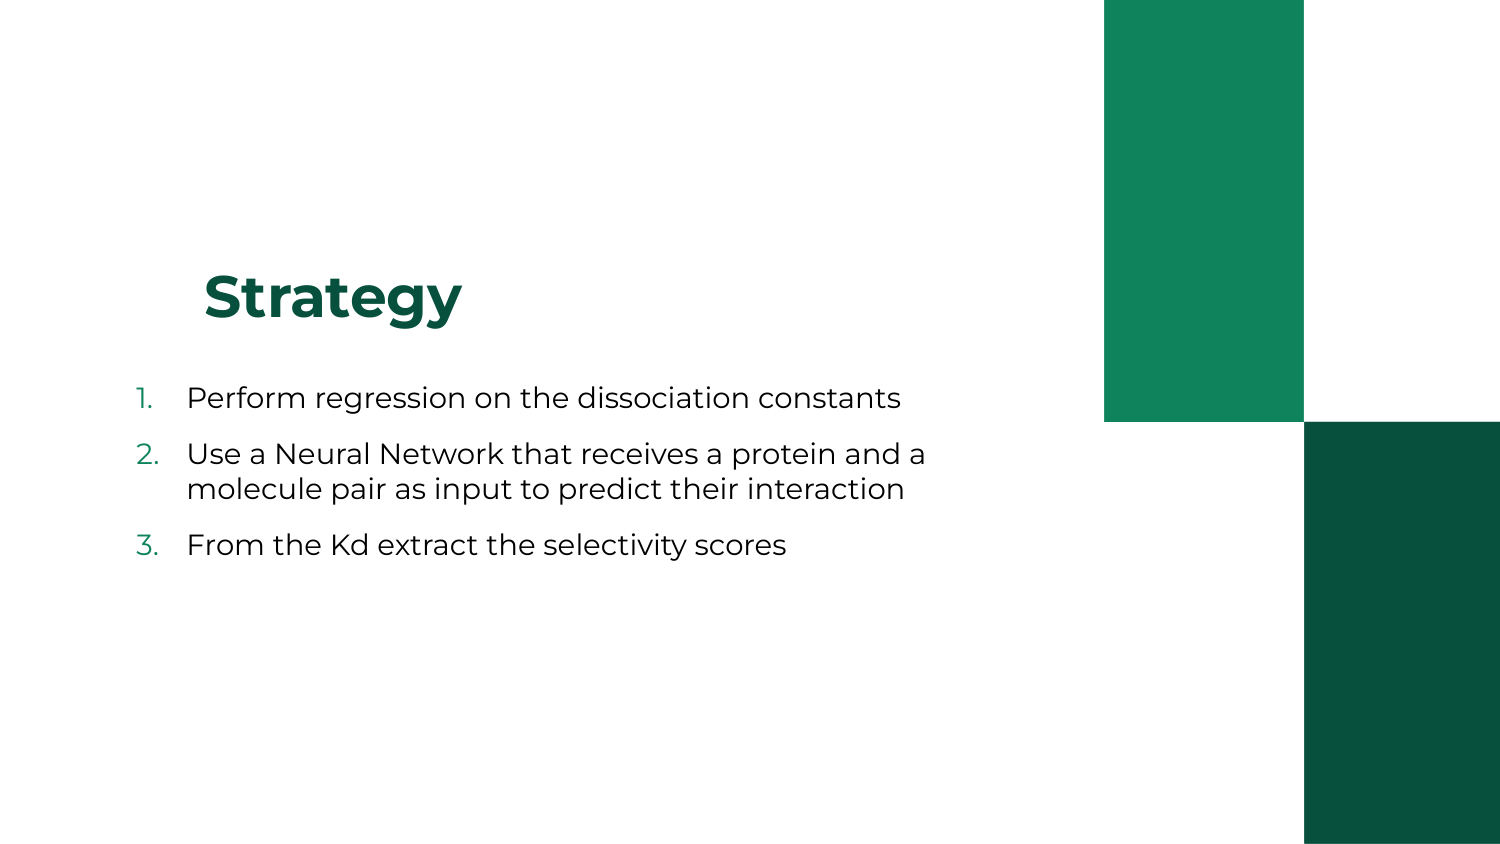

# Strategy
Perform regression on the dissociation constants
Use a Neural Network that receives a protein and a molecule pair as input to predict their interaction
From the Kd extract the selectivity scores